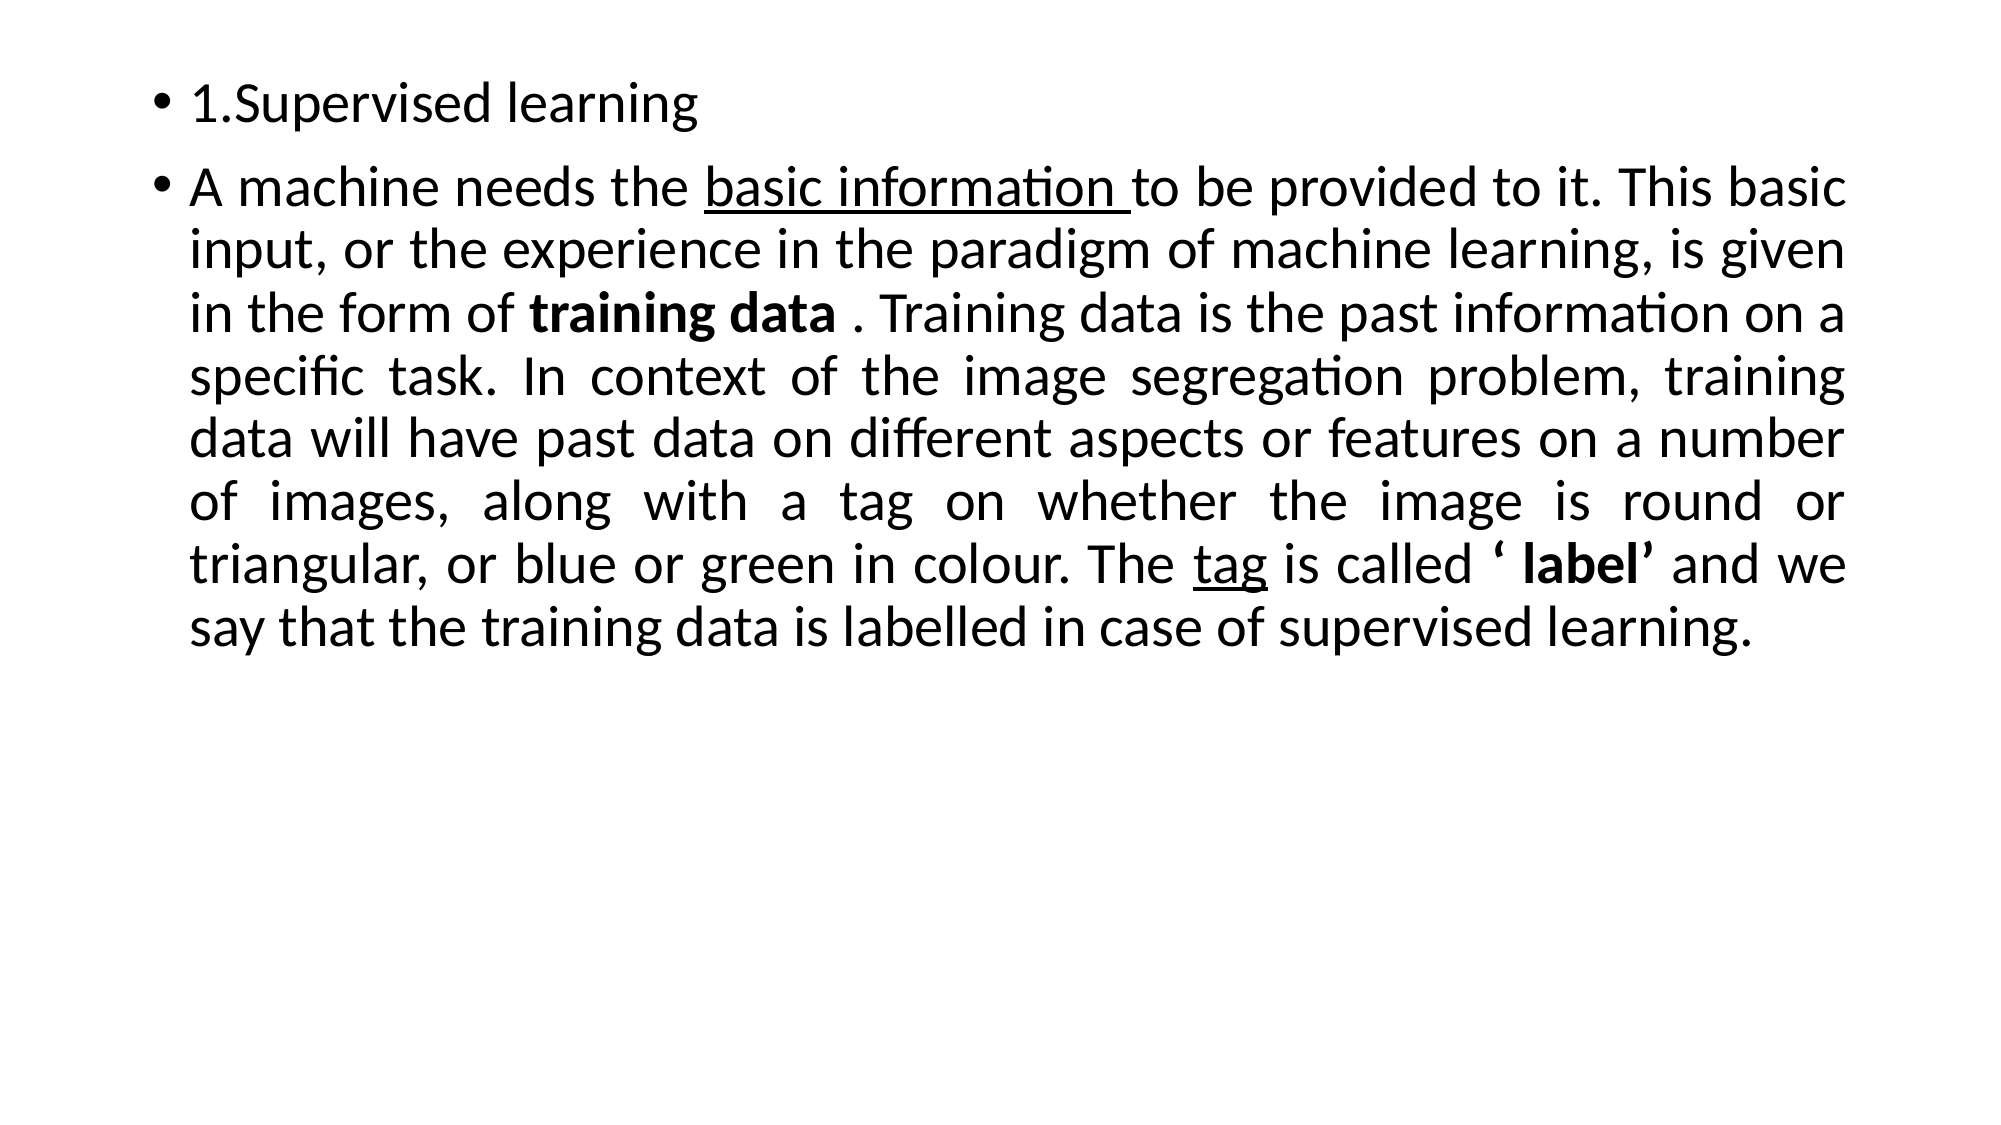

1.Supervised learning
A machine needs the basic information to be provided to it. This basic input, or the experience in the paradigm of machine learning, is given in the form of training data . Training data is the past information on a specific task. In context of the image segregation problem, training data will have past data on different aspects or features on a number of images, along with a tag on whether the image is round or triangular, or blue or green in colour. The tag is called ‘ label’ and we say that the training data is labelled in case of supervised learning.